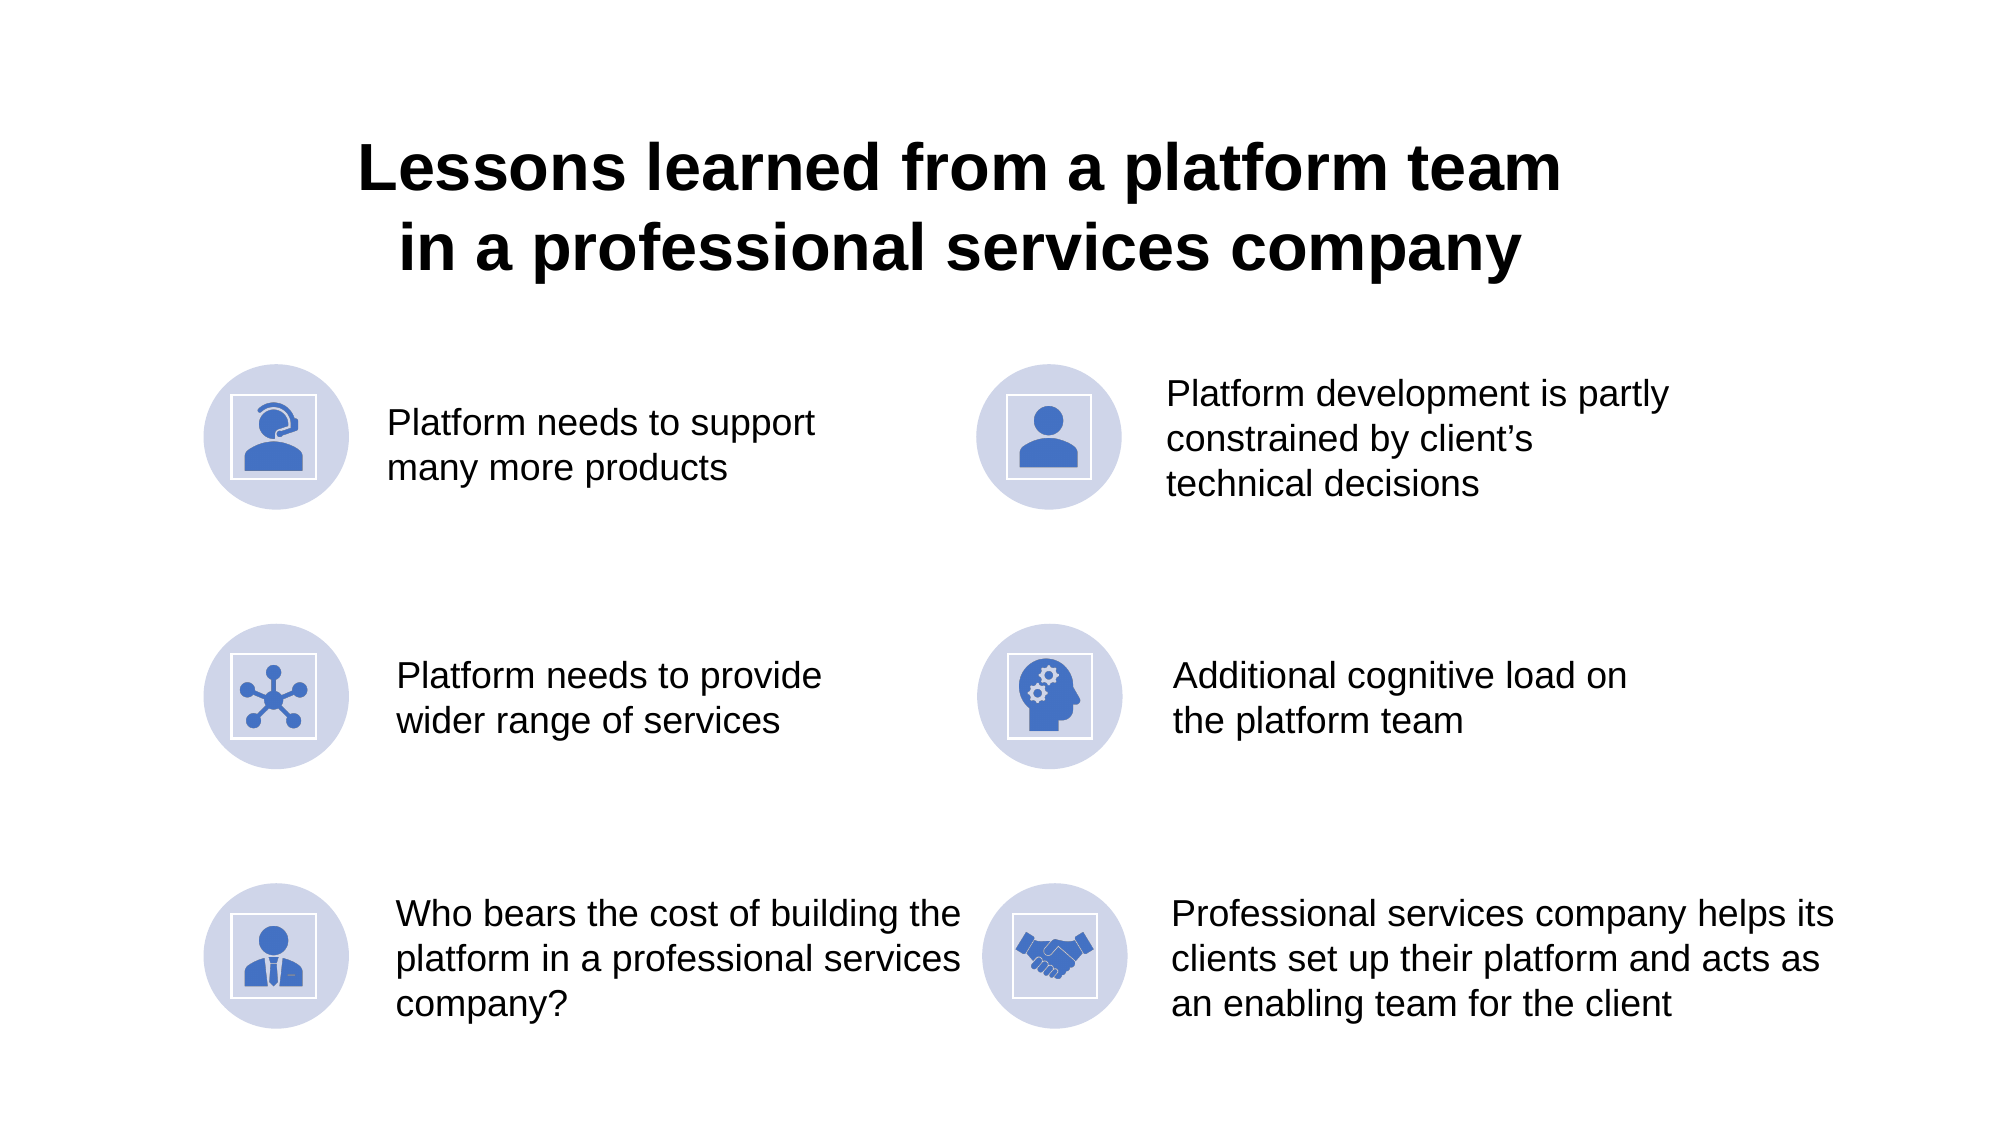

Lessons learned from a platform team
in a professional services company
Platform needs to support many more products
Platform development is partly constrained by client’s technical decisions
Platform needs to provide wider range of services
Additional cognitive load on the platform team
Who bears the cost of building the platform in a professional services company?
Professional services company helps its clients set up their platform and acts as an enabling team for the client